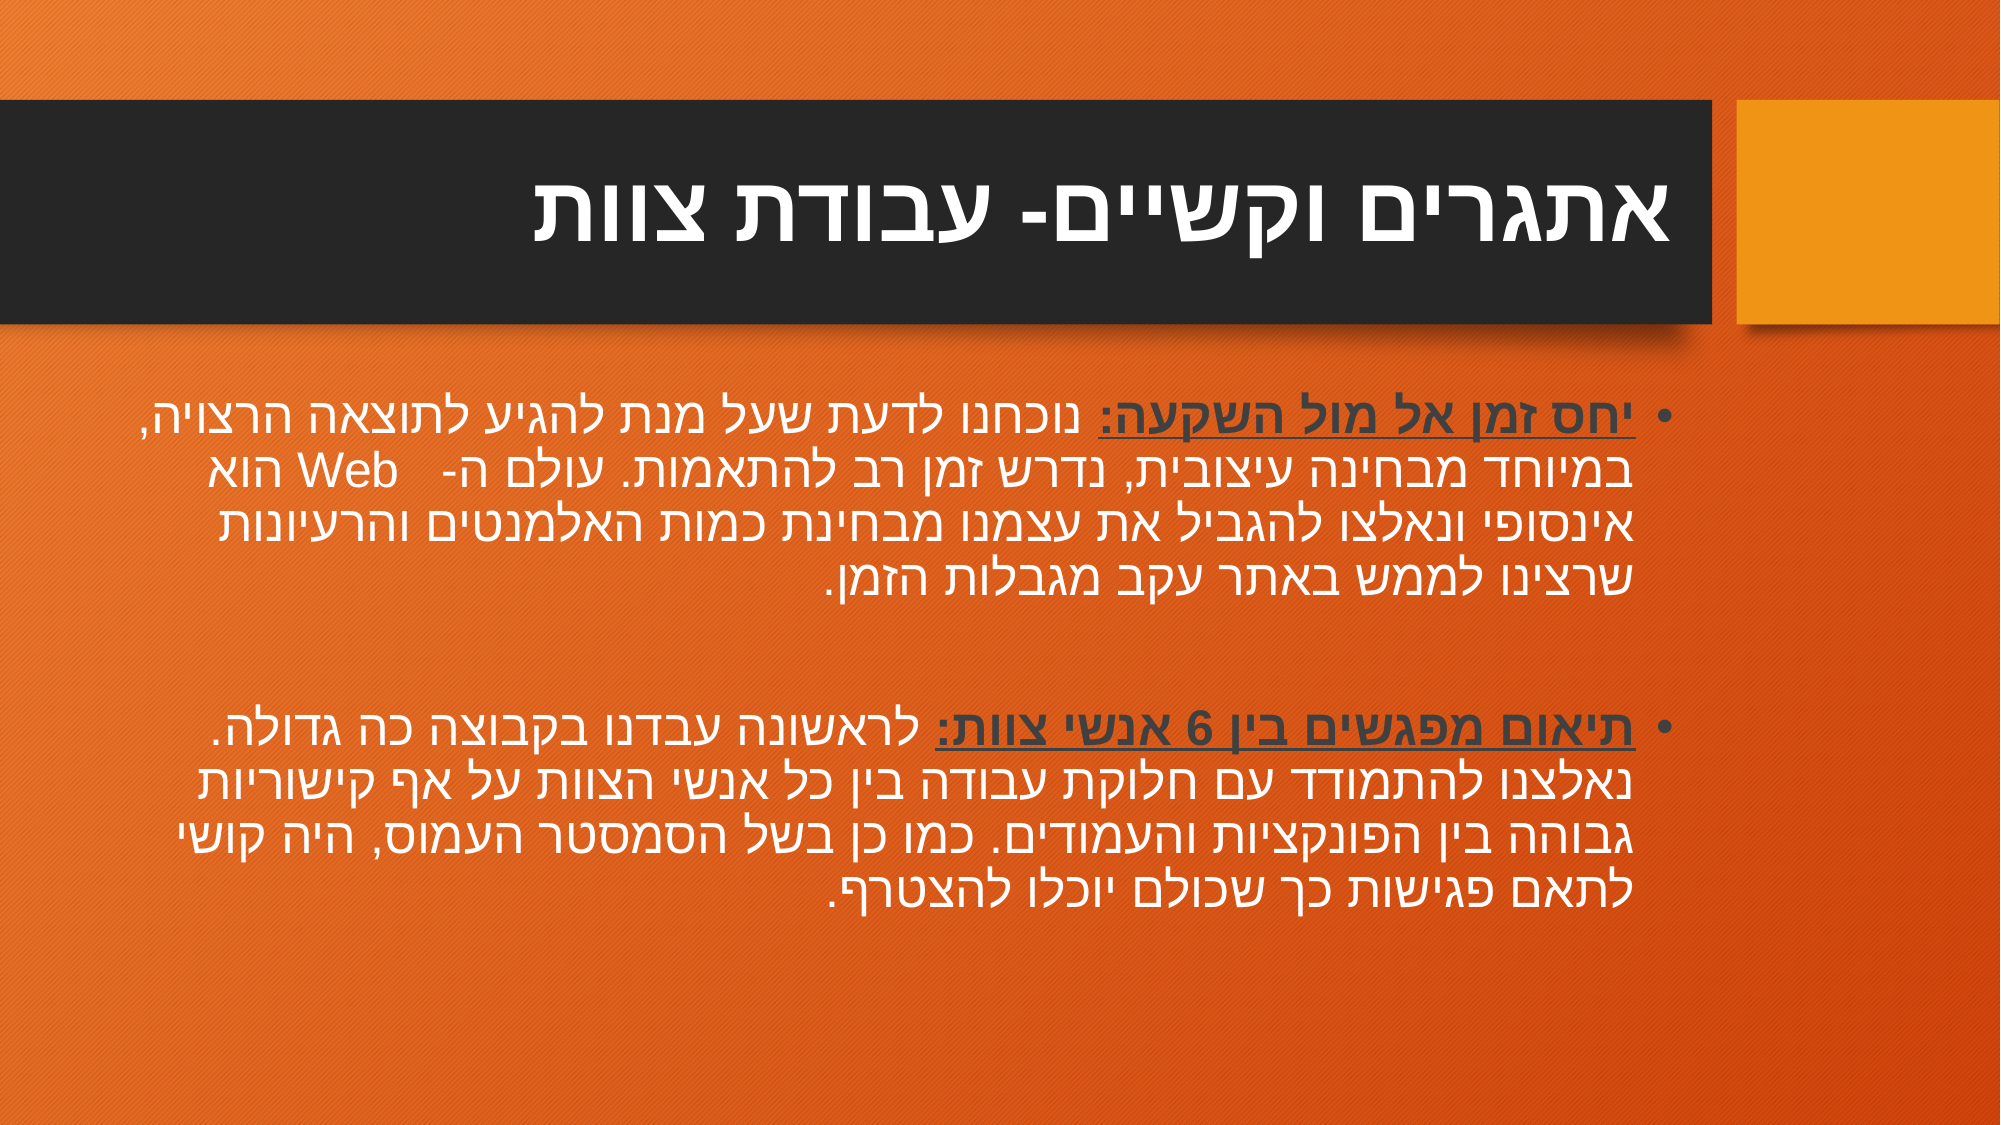

# אתגרים וקשיים- עבודת צוות
יחס זמן אל מול השקעה: נוכחנו לדעת שעל מנת להגיע לתוצאה הרצויה, במיוחד מבחינה עיצובית, נדרש זמן רב להתאמות. עולם ה-   Web הוא אינסופי ונאלצו להגביל את עצמנו מבחינת כמות האלמנטים והרעיונות שרצינו לממש באתר עקב מגבלות הזמן.

תיאום מפגשים בין 6 אנשי צוות: לראשונה עבדנו בקבוצה כה גדולה. נאלצנו להתמודד עם חלוקת עבודה בין כל אנשי הצוות על אף קישוריות גבוהה בין הפונקציות והעמודים. כמו כן בשל הסמסטר העמוס, היה קושי לתאם פגישות כך שכולם יוכלו להצטרף.